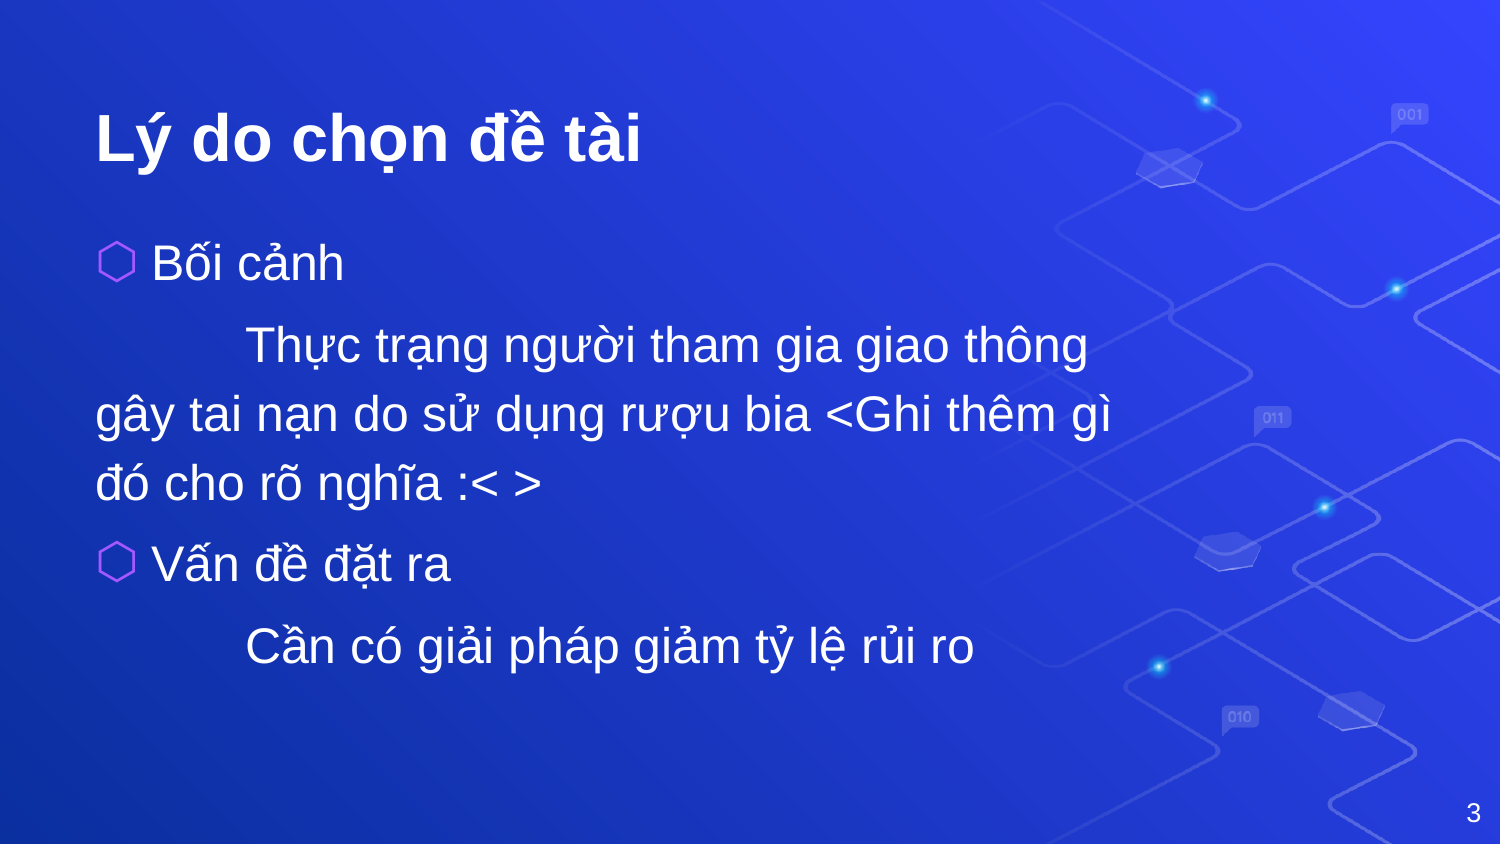

# Lý do chọn đề tài
Bối cảnh
	Thực trạng người tham gia giao thông gây tai nạn do sử dụng rượu bia <Ghi thêm gì đó cho rõ nghĩa :< >
Vấn đề đặt ra
	Cần có giải pháp giảm tỷ lệ rủi ro
3